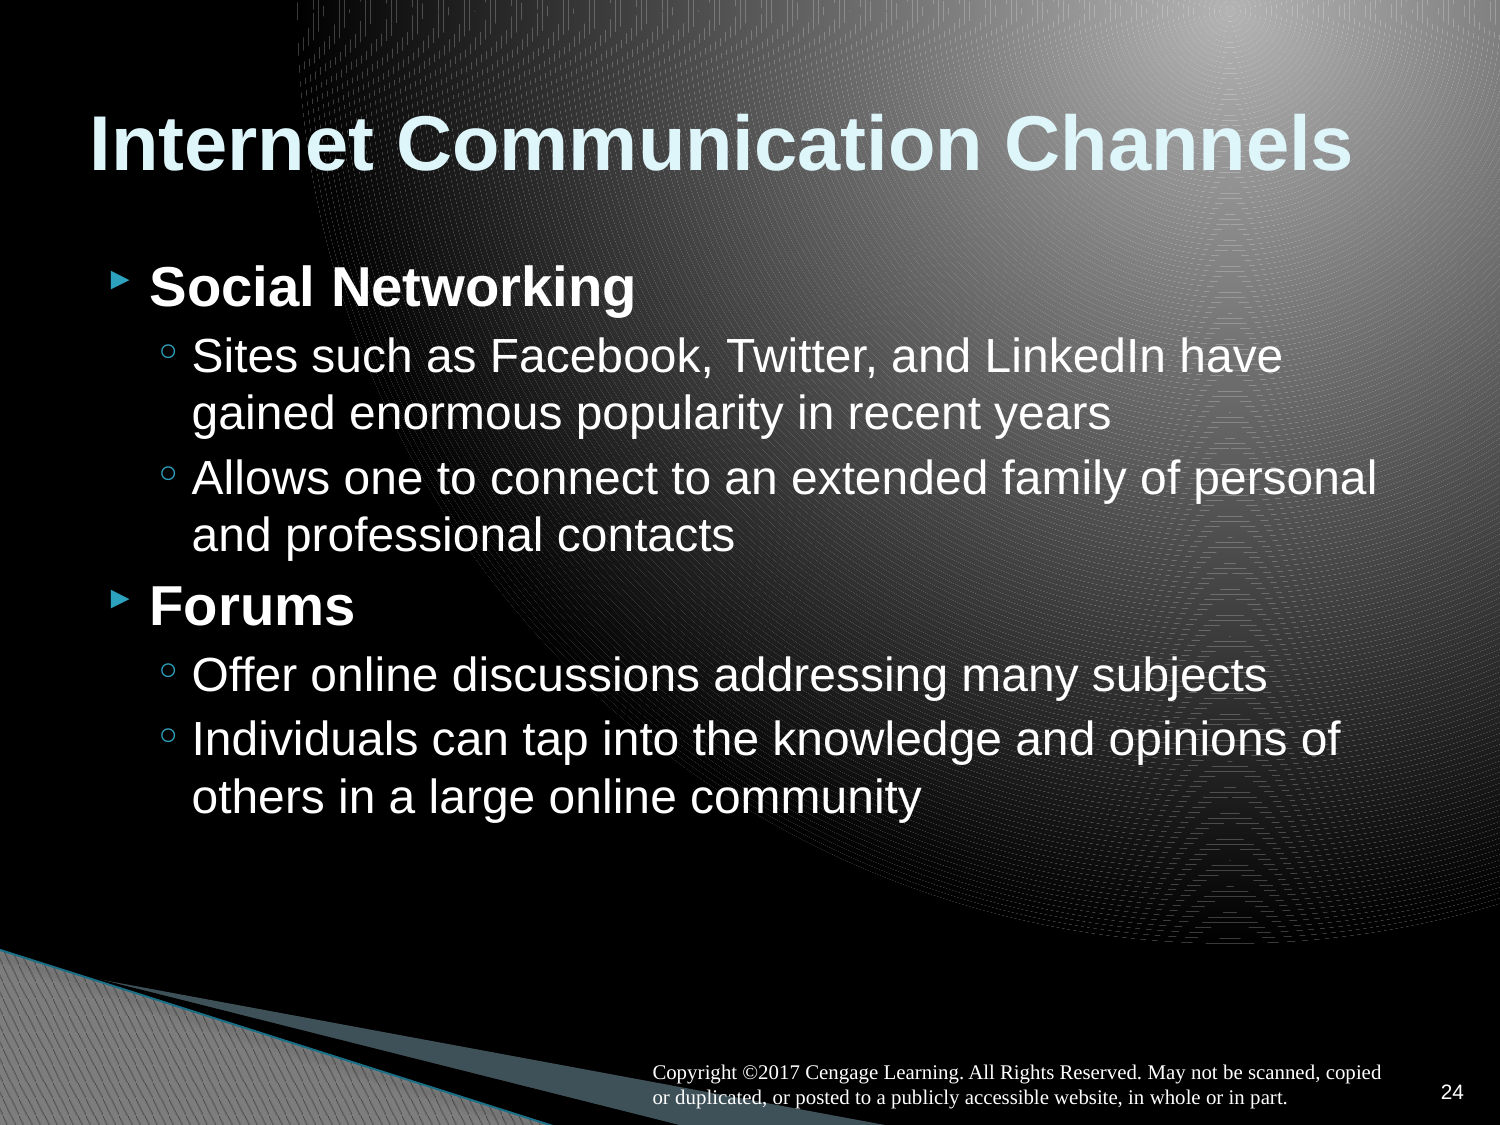

# Internet Communication Channels
Social Networking
Sites such as Facebook, Twitter, and LinkedIn have gained enormous popularity in recent years
Allows one to connect to an extended family of personal and professional contacts
Forums
Offer online discussions addressing many subjects
Individuals can tap into the knowledge and opinions of others in a large online community
24